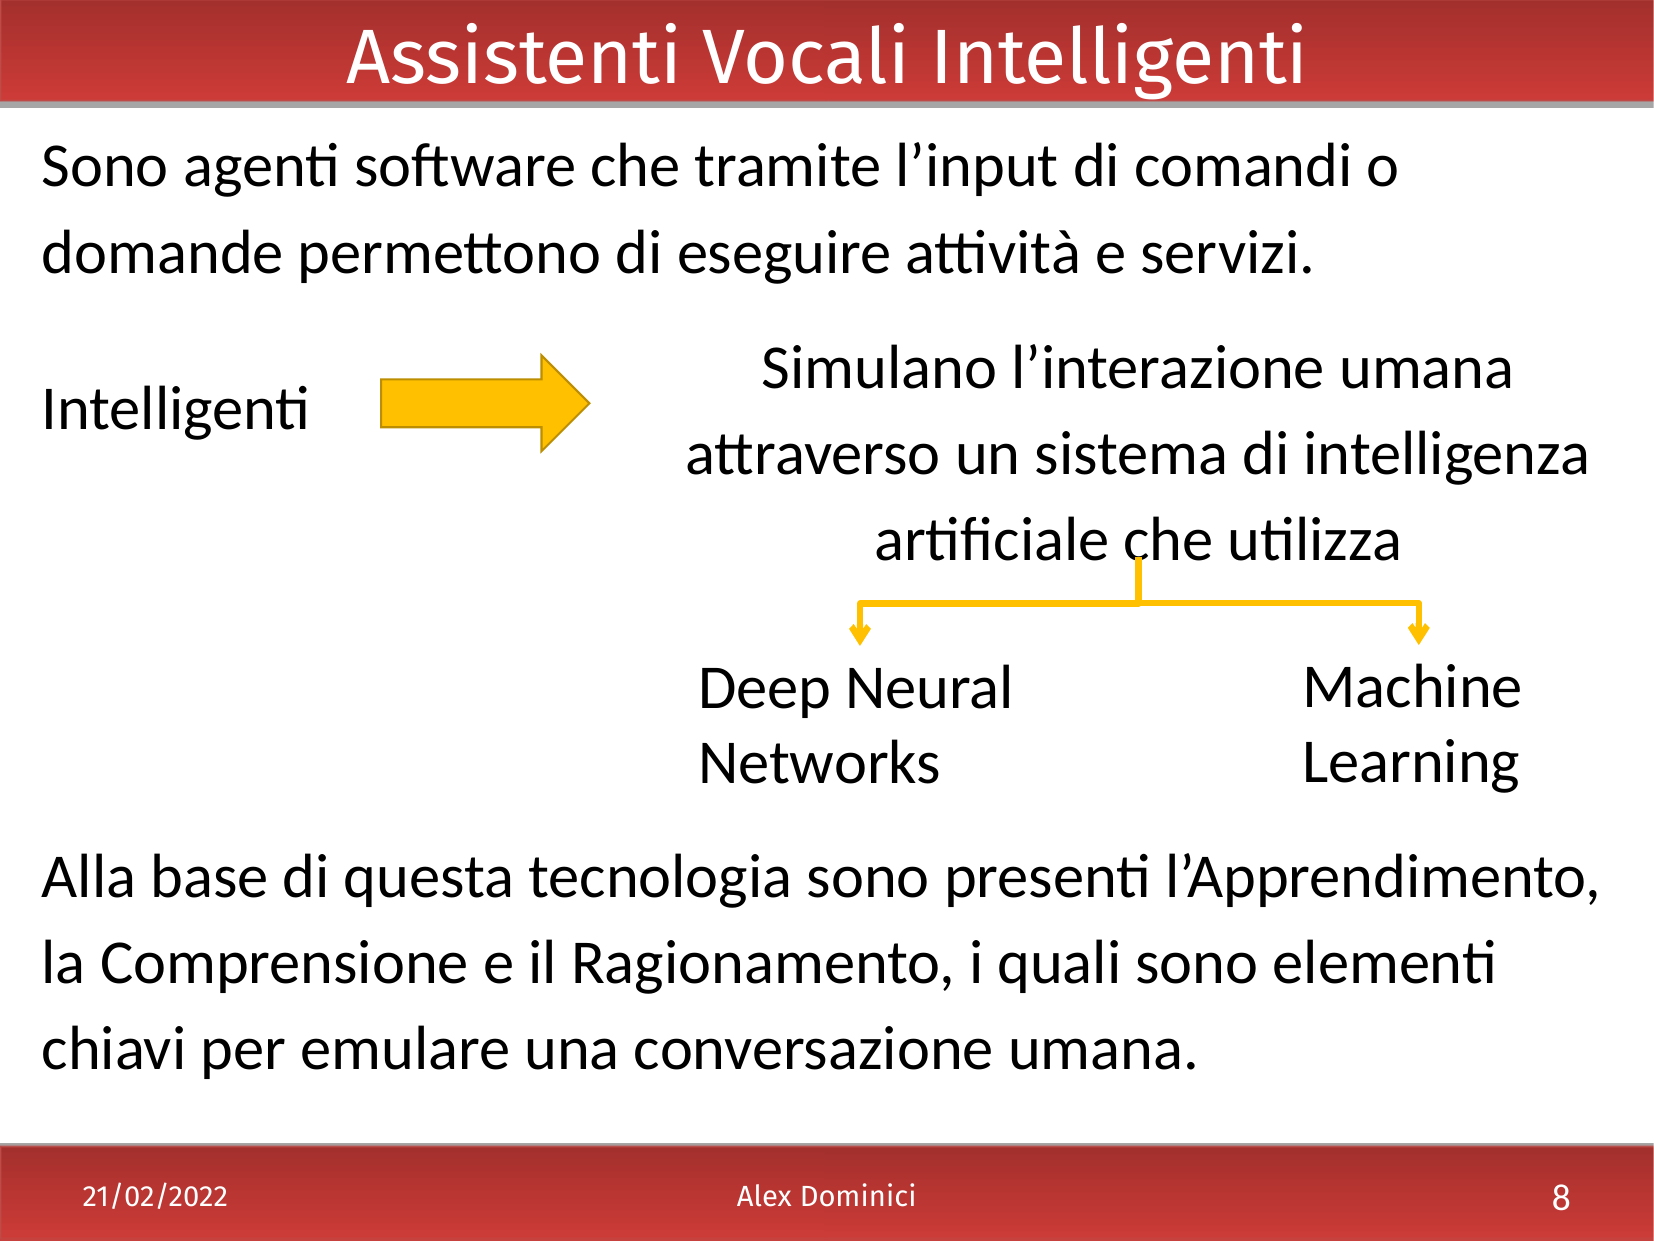

Assistenti Vocali Intelligenti
Sono agenti software che tramite l’input di comandi o domande permettono di eseguire attività e servizi.
Simulano l’interazione umana attraverso un sistema di intelligenza artificiale che utilizza

Intelligenti
Machine Learning
Deep Neural Networks
Alla base di questa tecnologia sono presenti l’Apprendimento, la Comprensione e il Ragionamento, i quali sono elementi chiavi per emulare una conversazione umana.
21/02/2022
Alex Dominici
8